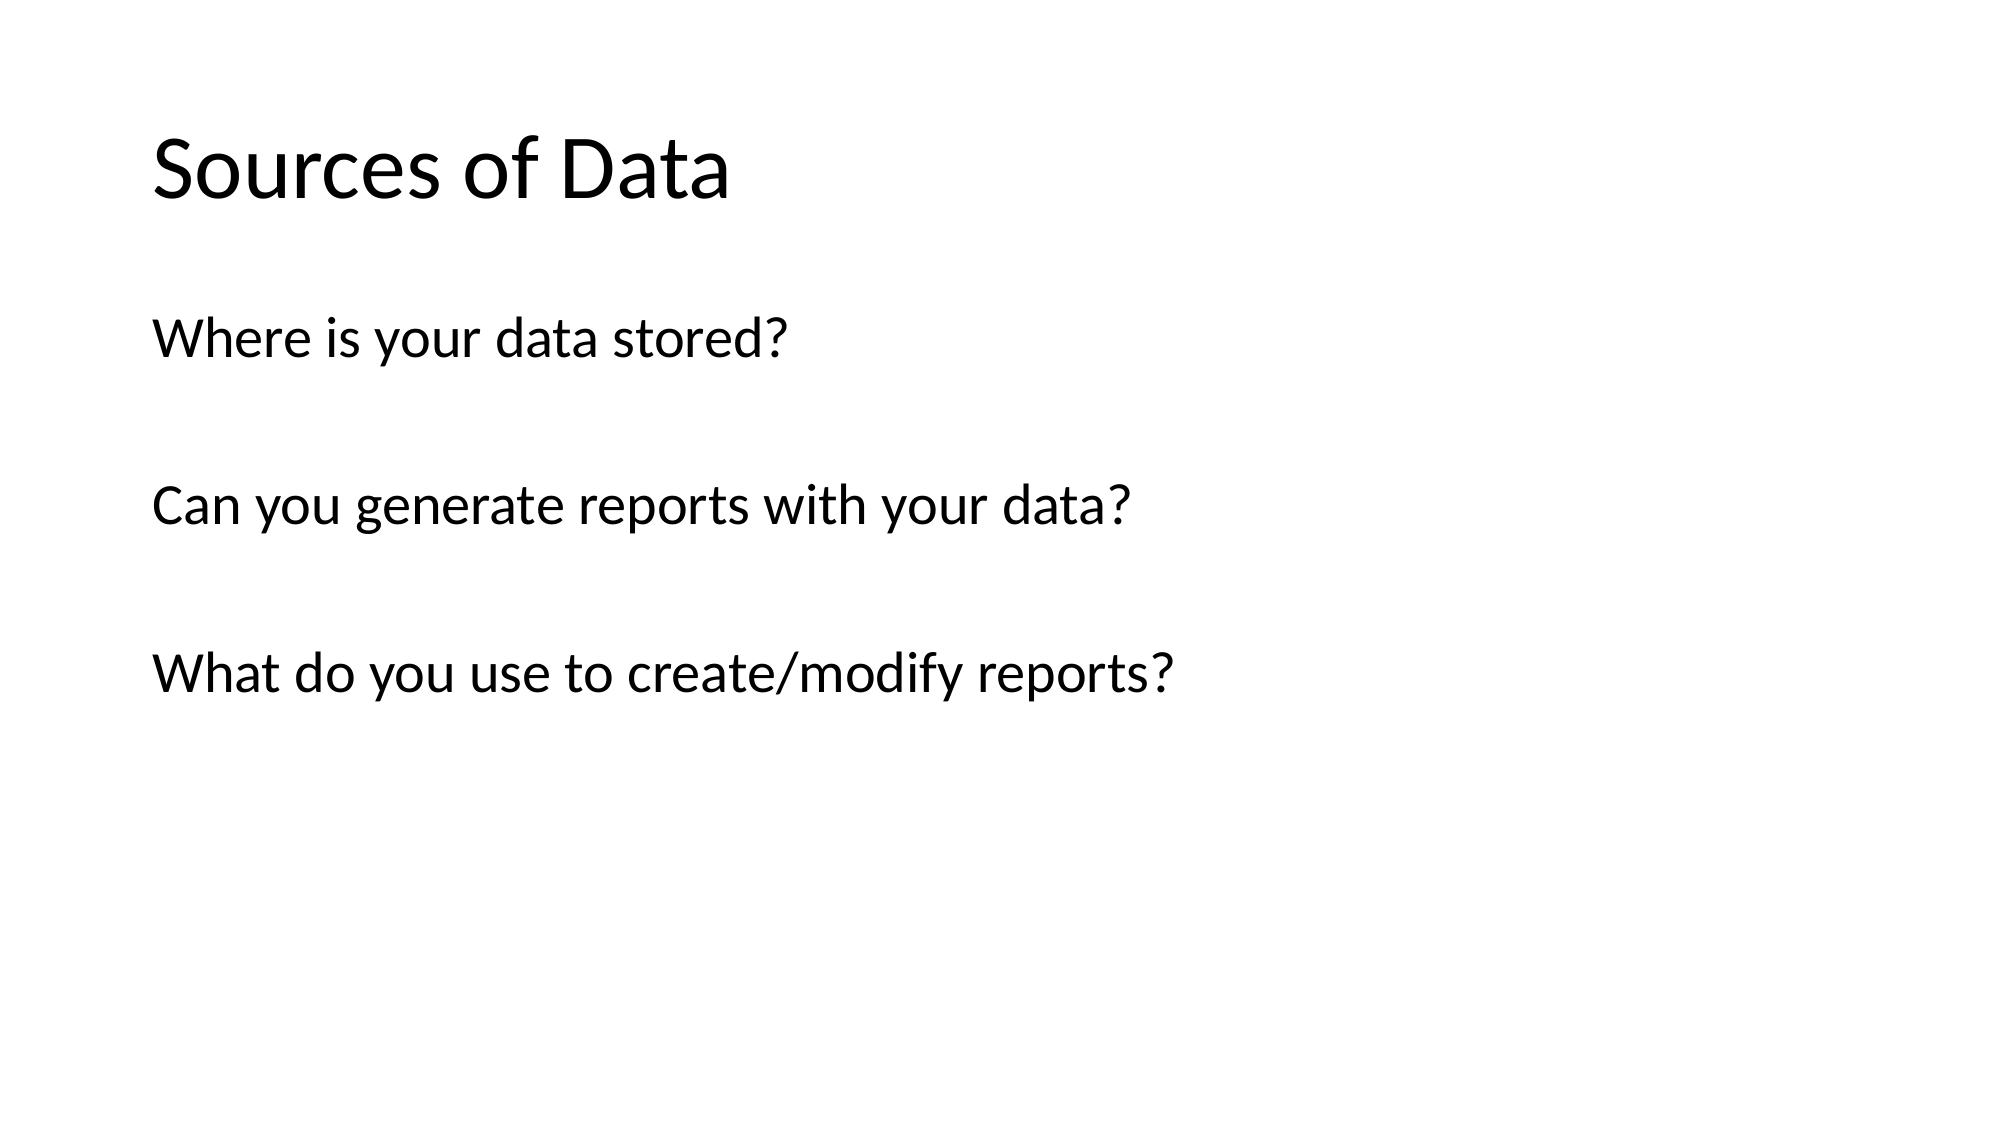

# Sources of Data
Where is your data stored?

Can you generate reports with your data?

What do you use to create/modify reports?